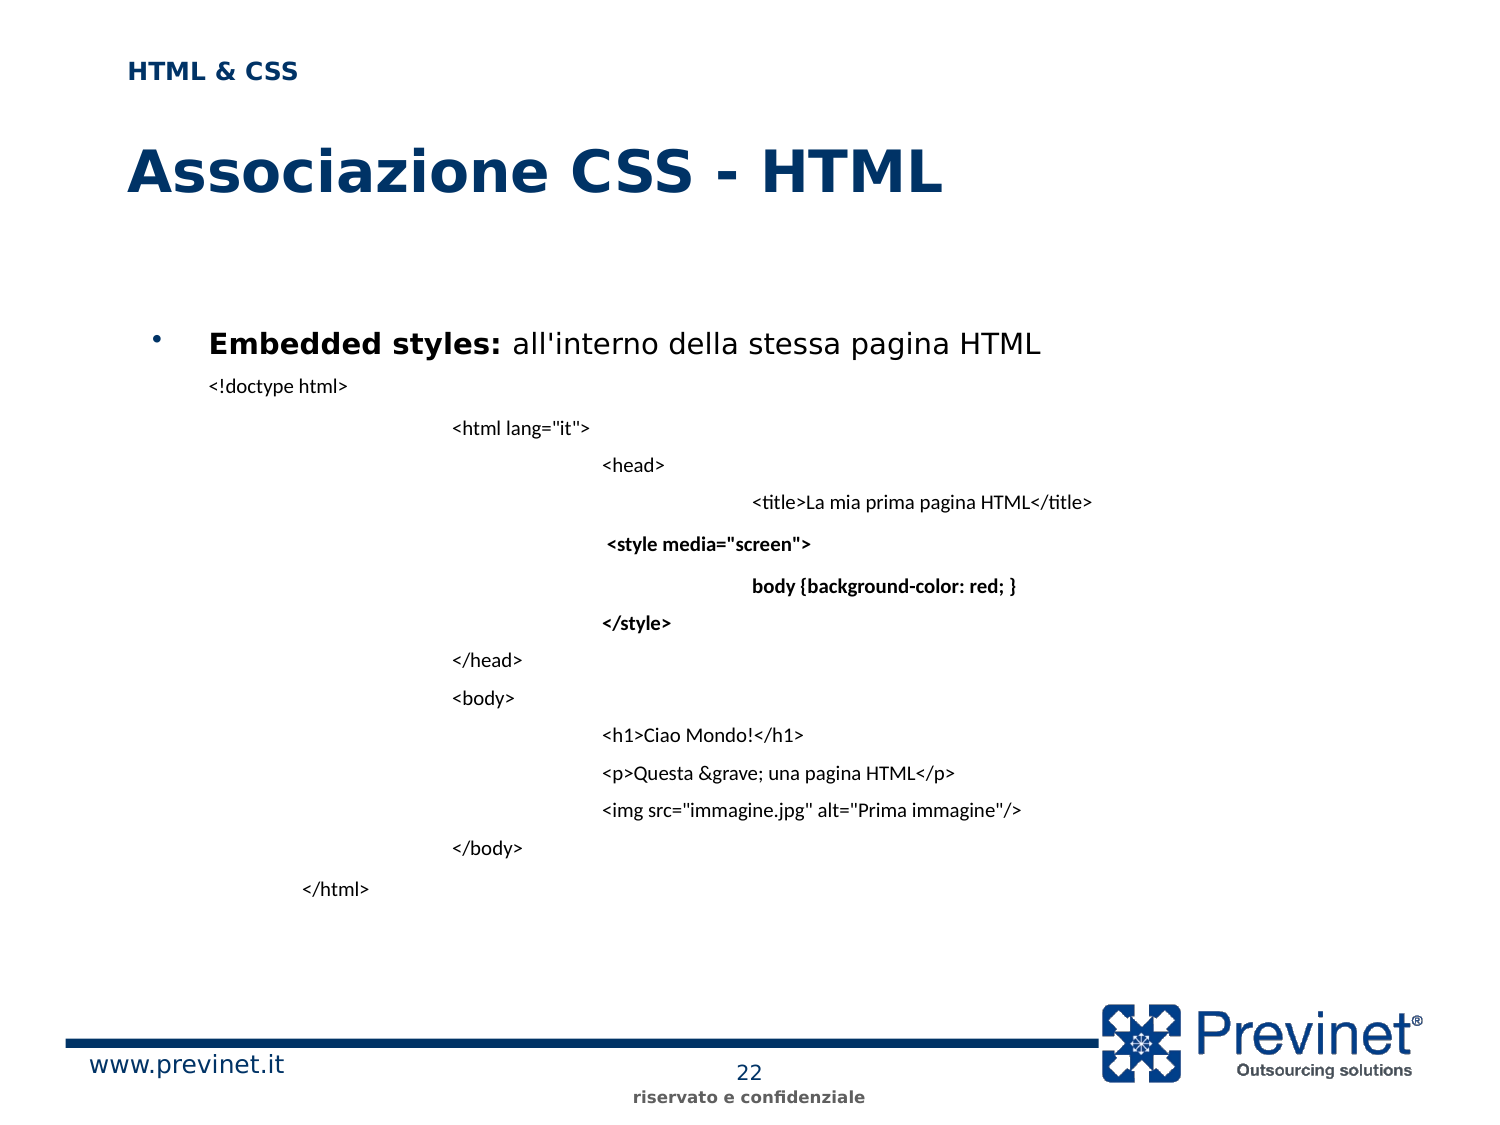

HTML & CSS
# Associazione CSS - HTML

Embedded styles: all'interno della stessa pagina HTML
<!doctype html>
		<html lang="it">
			<head>
				<title>La mia prima pagina HTML</title>
		 	 <style media="screen">
				body {background-color: red; }
			</style>
		</head>
		<body>
			<h1>Ciao Mondo!</h1>
			<p>Questa &grave; una pagina HTML</p>
			<img src="immagine.jpg" alt="Prima immagine"/>
		</body>
	</html>